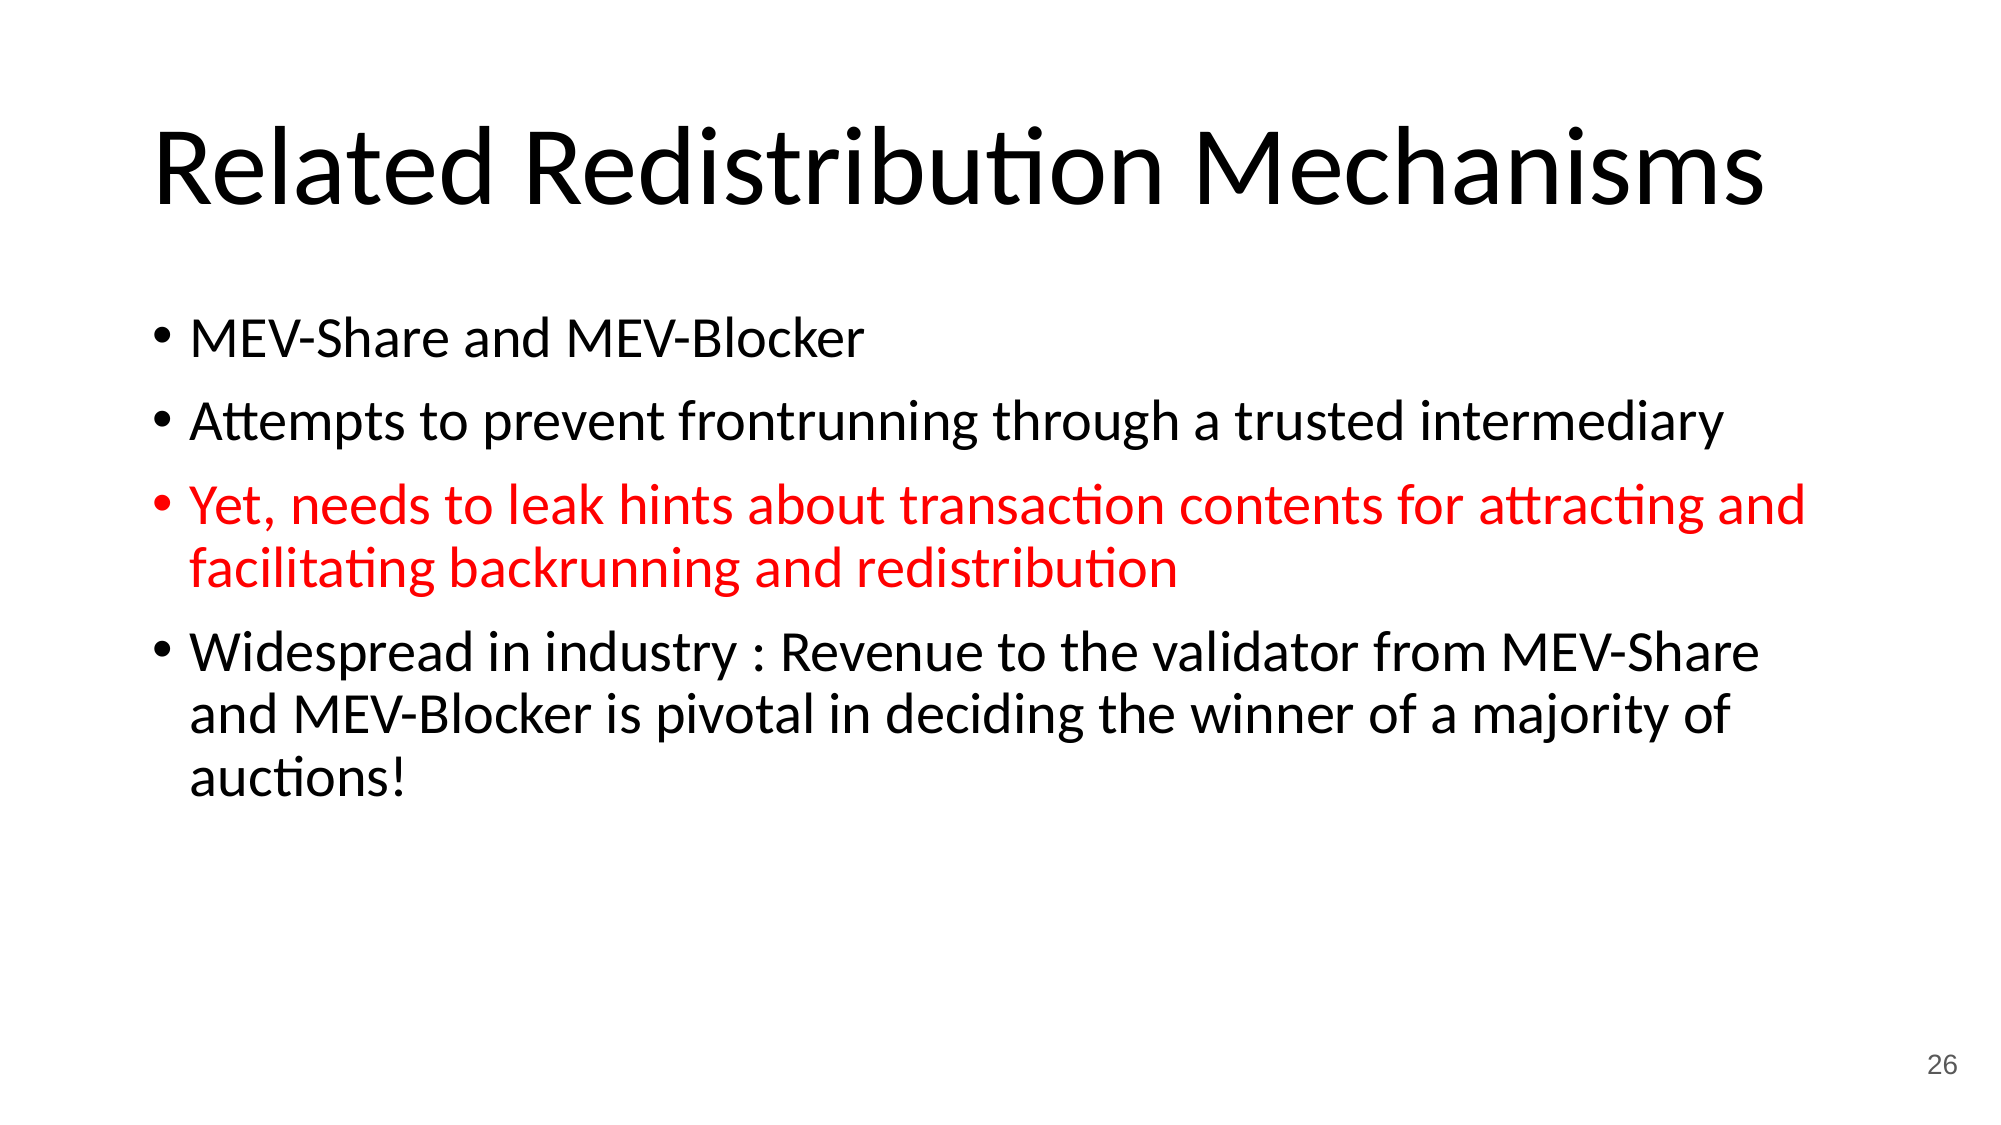

Related Redistribution Mechanisms
MEV-Share and MEV-Blocker
Attempts to prevent frontrunning through a trusted intermediary
Yet, needs to leak hints about transaction contents for attracting and facilitating backrunning and redistribution
Widespread in industry : Revenue to the validator from MEV-Share and MEV-Blocker is pivotal in deciding the winner of a majority of auctions!

26